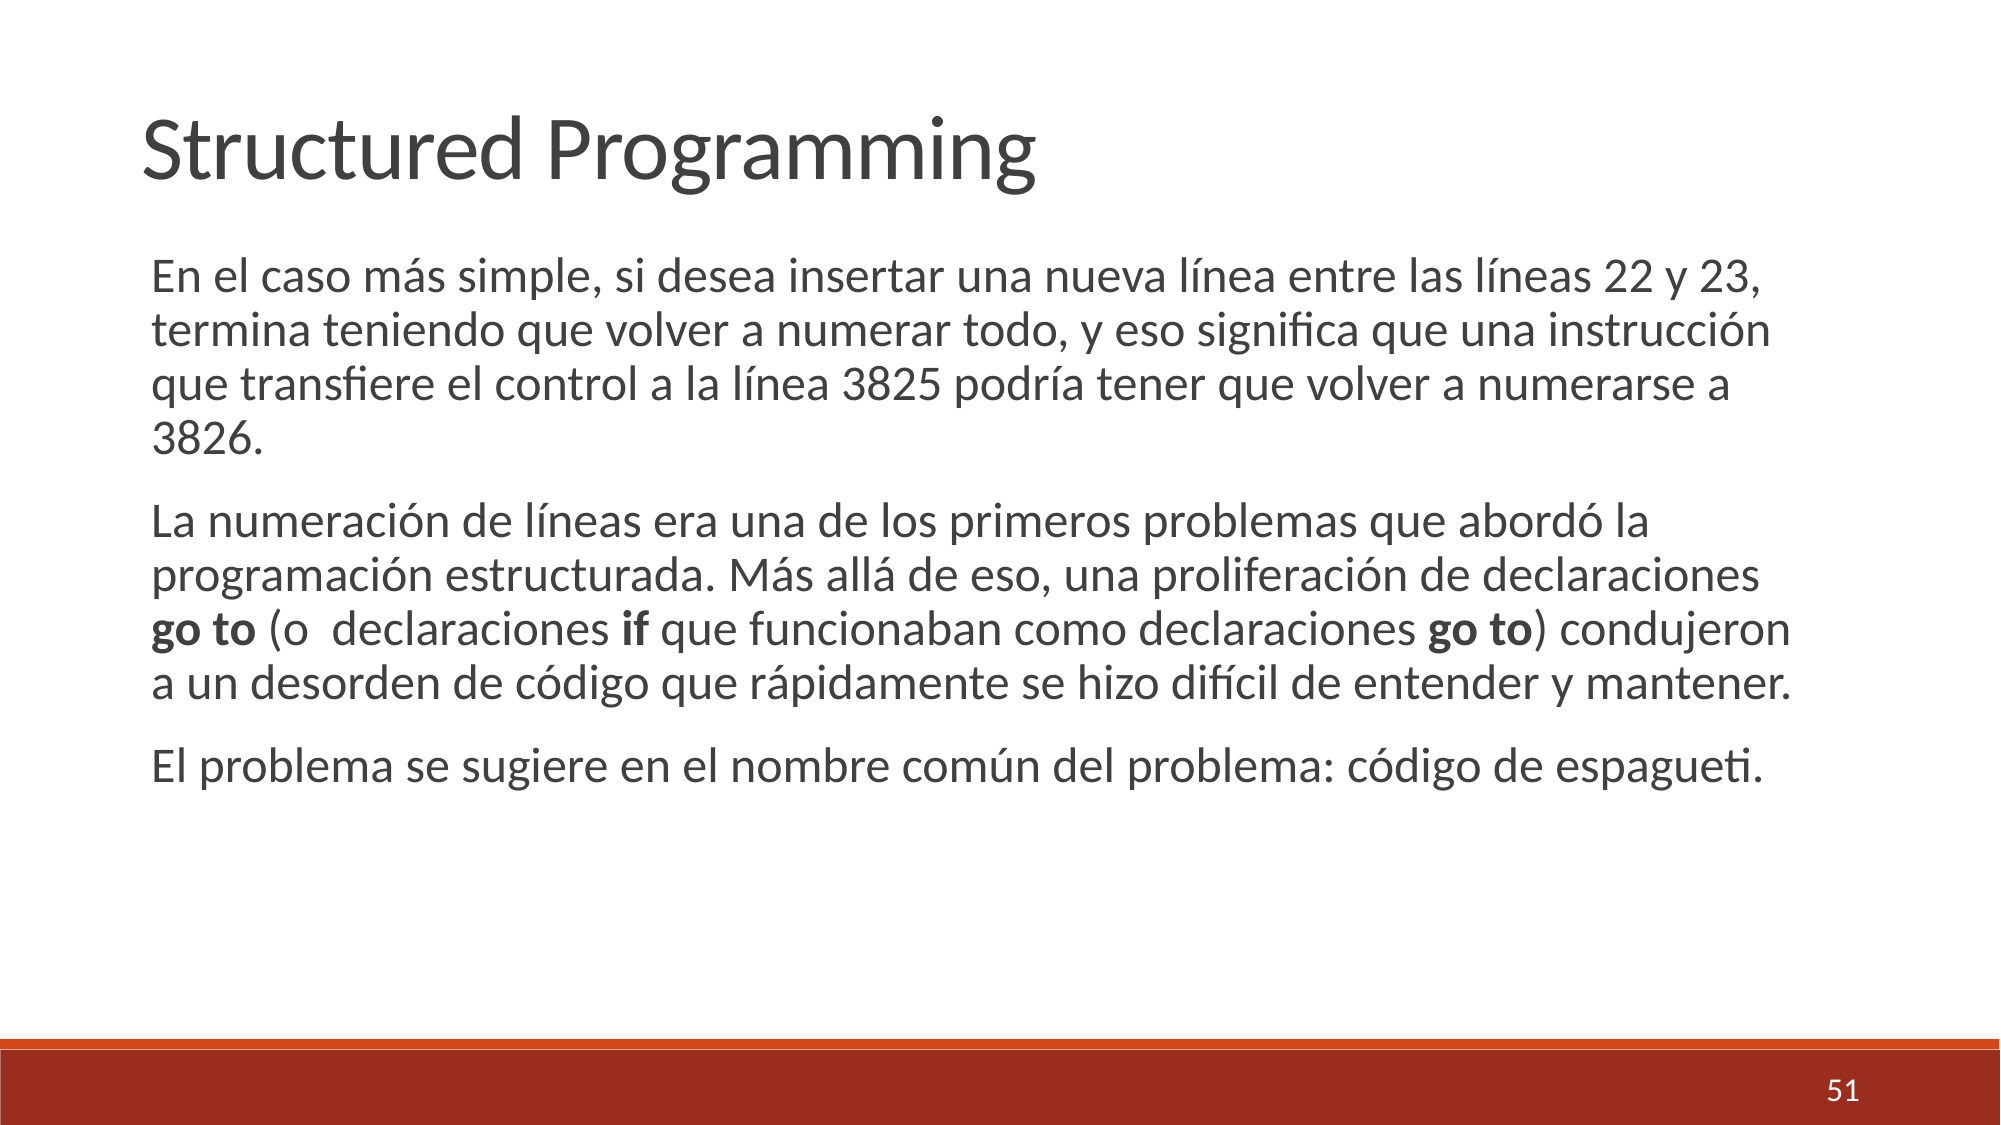

Structured Programming
En el caso más simple, si desea insertar una nueva línea entre las líneas 22 y 23, termina teniendo que volver a numerar todo, y eso significa que una instrucción que transfiere el control a la línea 3825 podría tener que volver a numerarse a 3826.
La numeración de líneas era una de los primeros problemas que abordó la programación estructurada. Más allá de eso, una proliferación de declaraciones go to (o  declaraciones if que funcionaban como declaraciones go to) condujeron a un desorden de código que rápidamente se hizo difícil de entender y mantener.
El problema se sugiere en el nombre común del problema: código de espagueti.

51